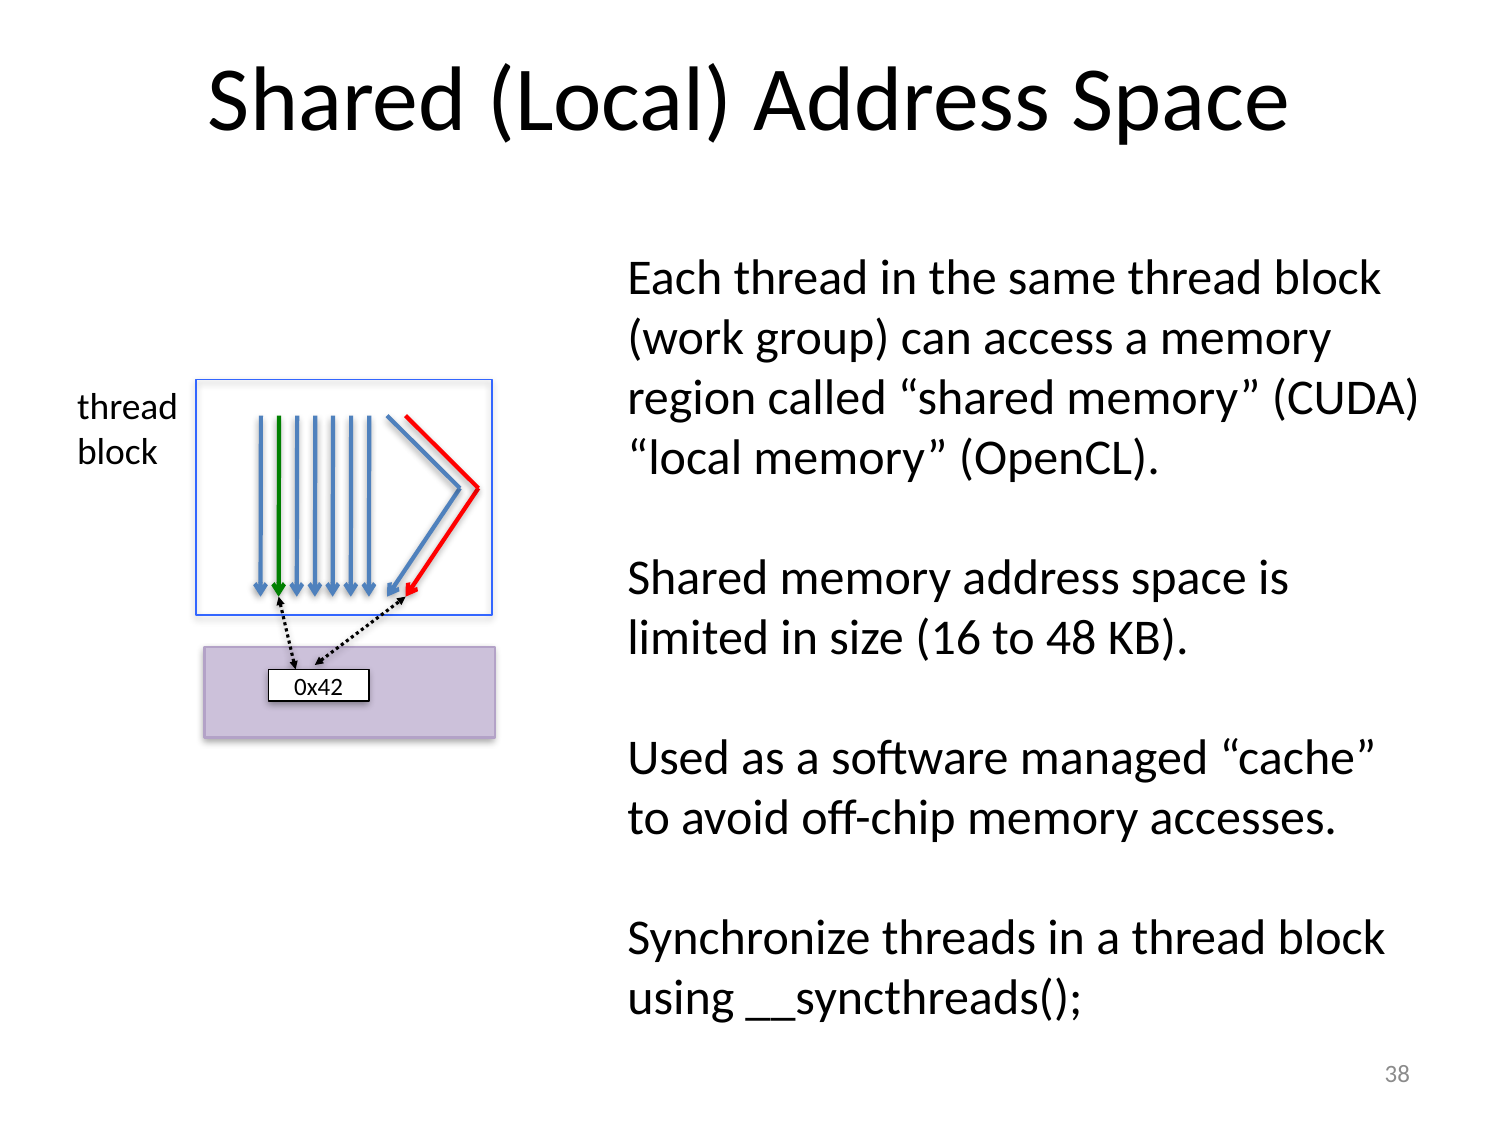

# Shared (Local) Address Space
Each thread in the same thread block (work group) can access a memory region called “shared memory” (CUDA) “local memory” (OpenCL).

Shared memory address space is limited in size (16 to 48 KB).

Used as a software managed “cache” to avoid off-chip memory accesses.

Synchronize threads in a thread block using __syncthreads();
thread block

0x42
38